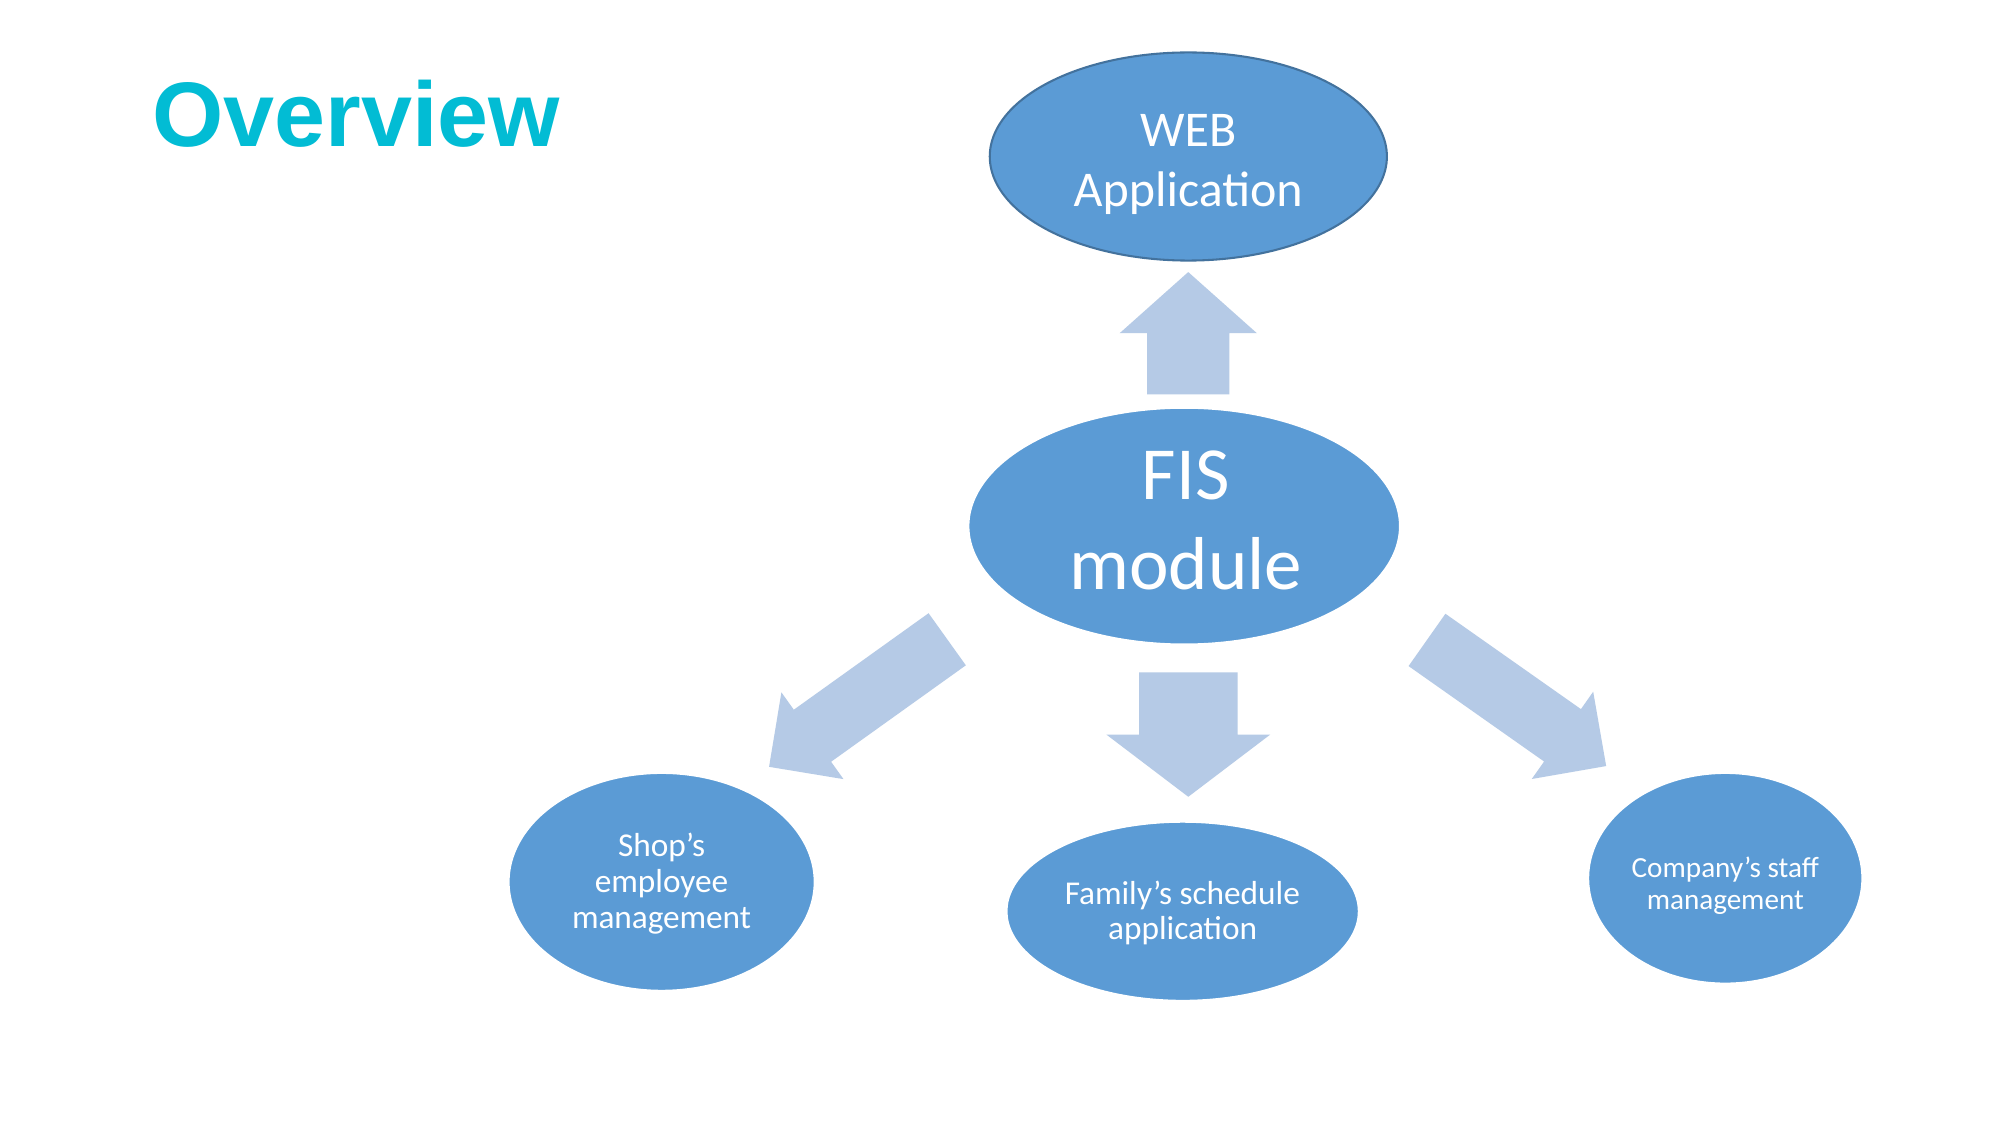

WEB Application

FIS
module

Company’s staff management

Shop’s employee management

Family’s schedule application
Overview